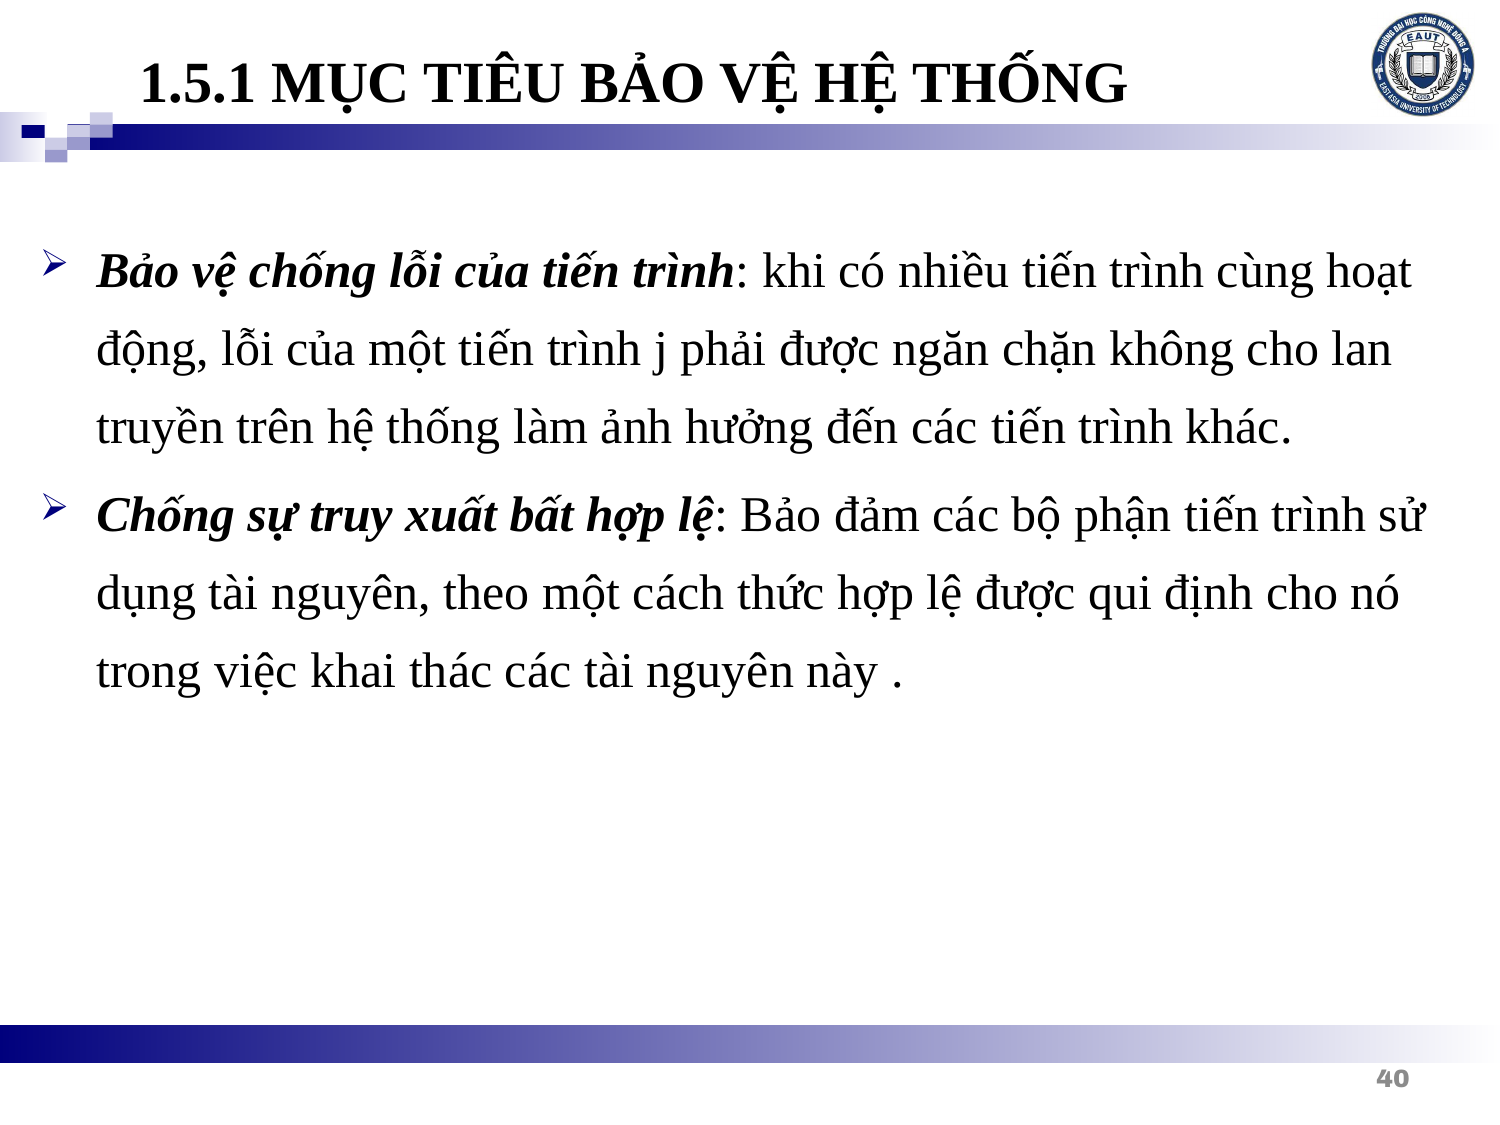

1.5.1 MỤC TIÊU BẢO VỆ HỆ THỐNG
Bảo vệ chống lỗi của tiến trình: khi có nhiều tiến trình cùng hoạt động, lỗi của một tiến trình j phải được ngăn chặn không cho lan truyền trên hệ thống làm ảnh hưởng đến các tiến trình khác.
Chống sự truy xuất bất hợp lệ: Bảo đảm các bộ phận tiến trình sử dụng tài nguyên, theo một cách thức hợp lệ được qui định cho nó trong việc khai thác các tài nguyên này .
40